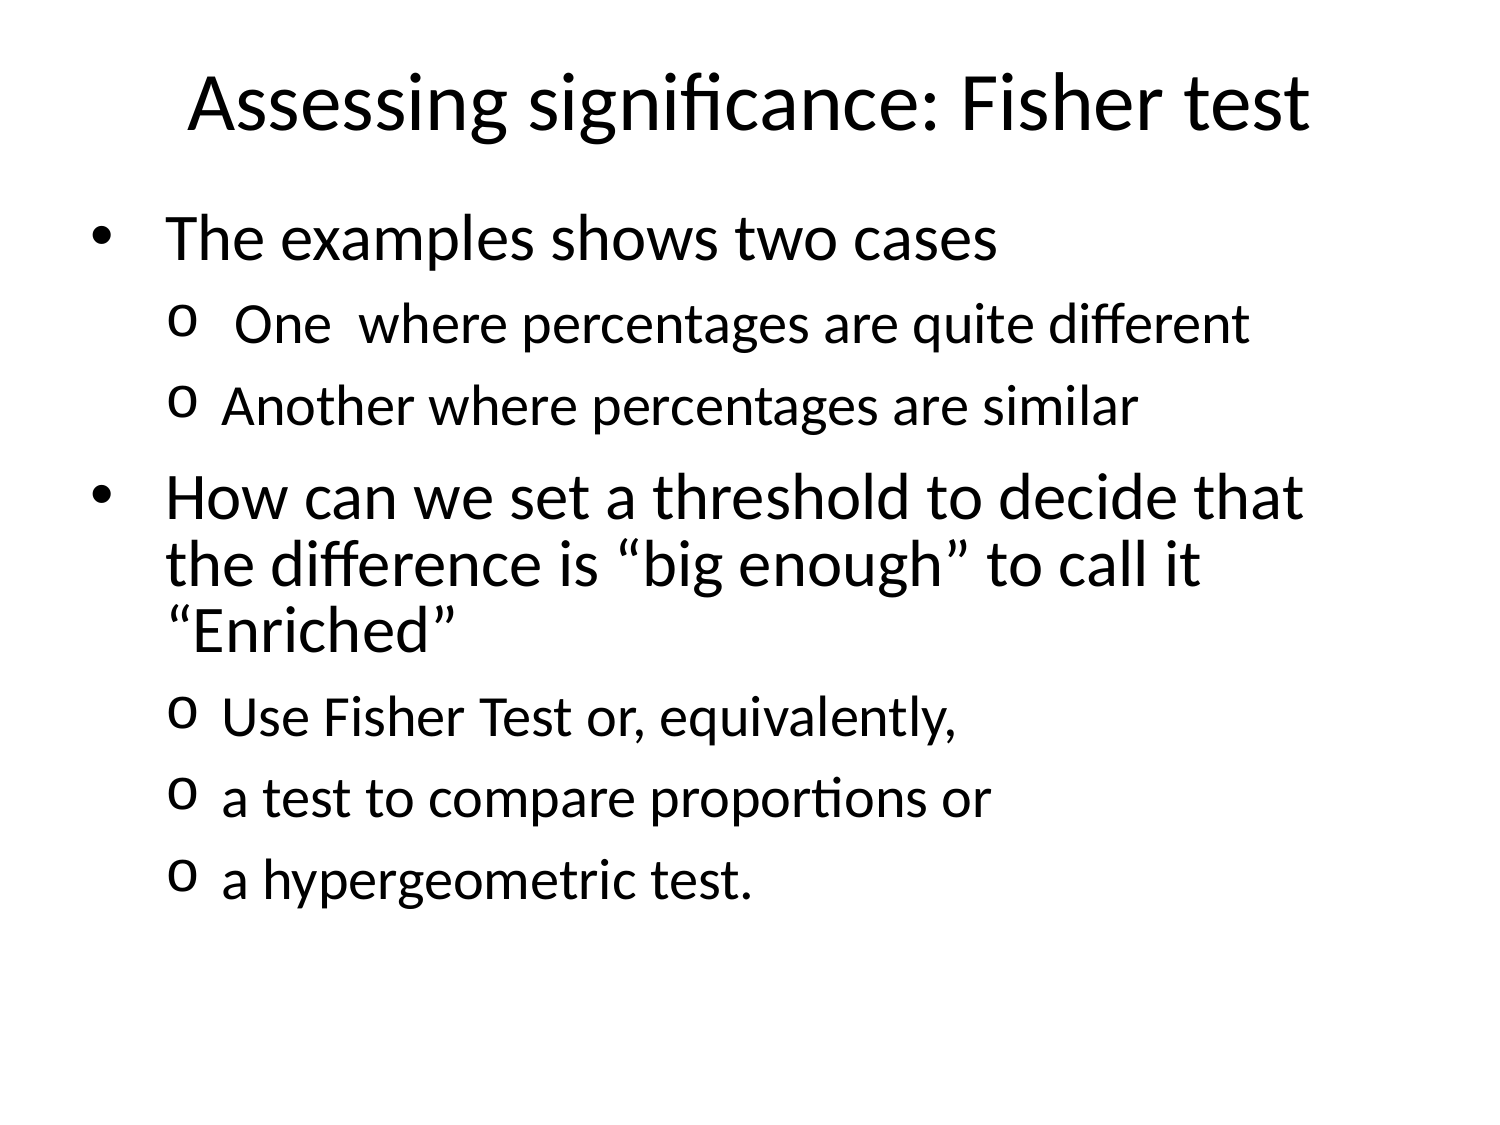

# Assessing significance: Fisher test
The examples shows two cases
 One  where percentages are quite different
Another where percentages are similar
How can we set a threshold to decide that the difference is “big enough” to call it “Enriched”
Use Fisher Test or, equivalently,
a test to compare proportions or
a hypergeometric test.